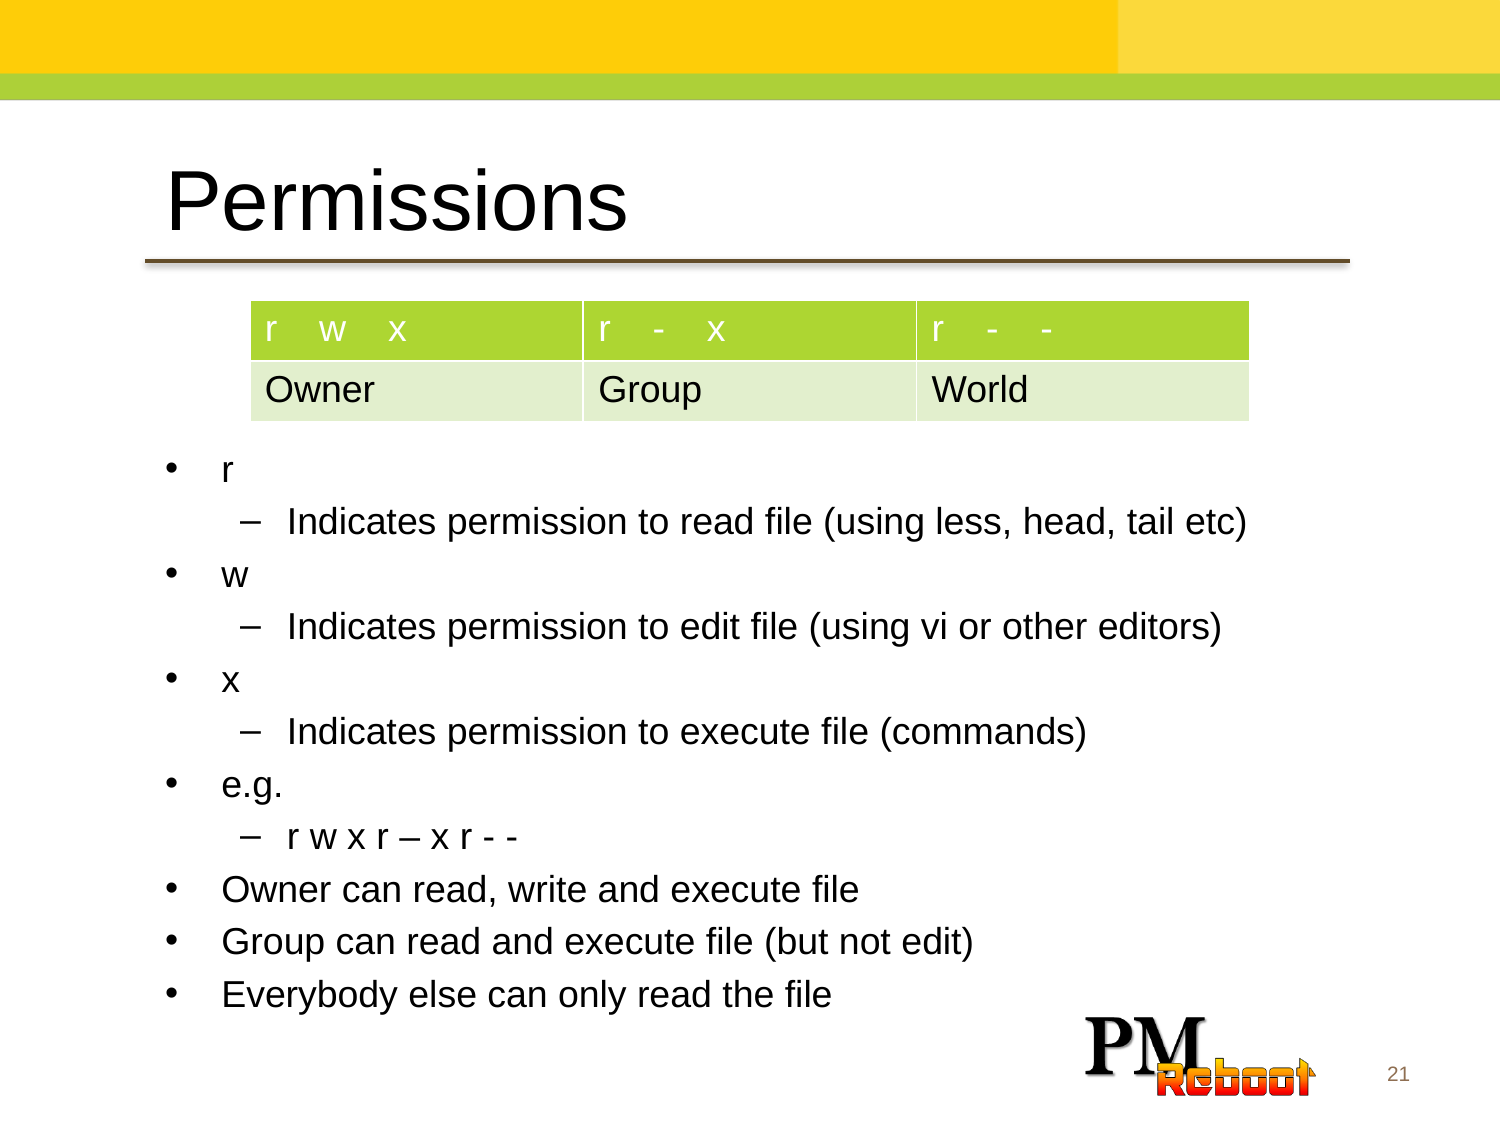

Permissions
| r w x | r - x | r - - |
| --- | --- | --- |
| Owner | Group | World |
r
Indicates permission to read file (using less, head, tail etc)
w
Indicates permission to edit file (using vi or other editors)
x
Indicates permission to execute file (commands)
e.g.
r w x r – x r - -
Owner can read, write and execute file
Group can read and execute file (but not edit)
Everybody else can only read the file
21